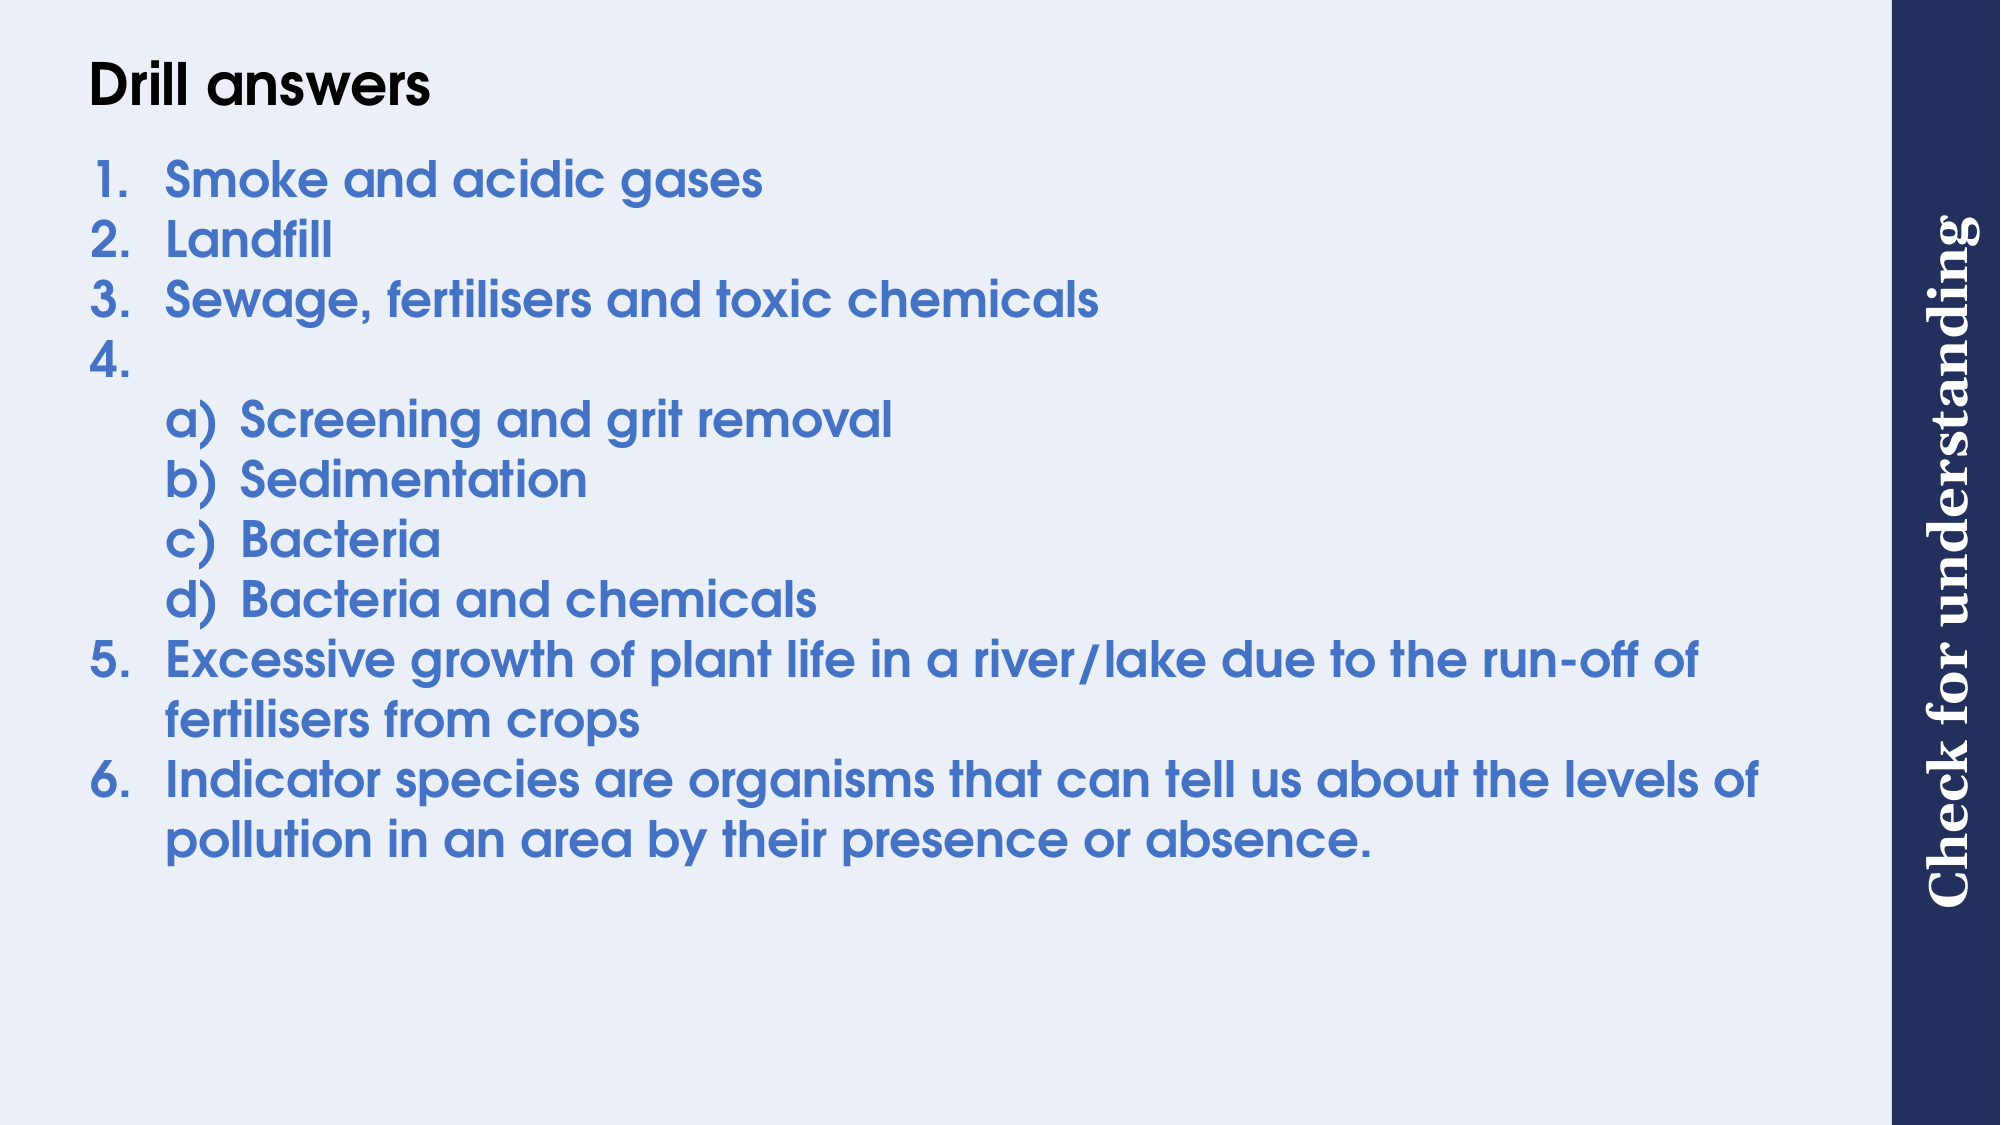

# Drill answers
Smoke and acidic gases
Landfill
Sewage, fertilisers and toxic chemicals

Screening and grit removal
Sedimentation
Bacteria
Bacteria and chemicals
Excessive growth of plant life in a river/lake due to the run-off of fertilisers from crops
Indicator species are organisms that can tell us about the levels of pollution in an area by their presence or absence.